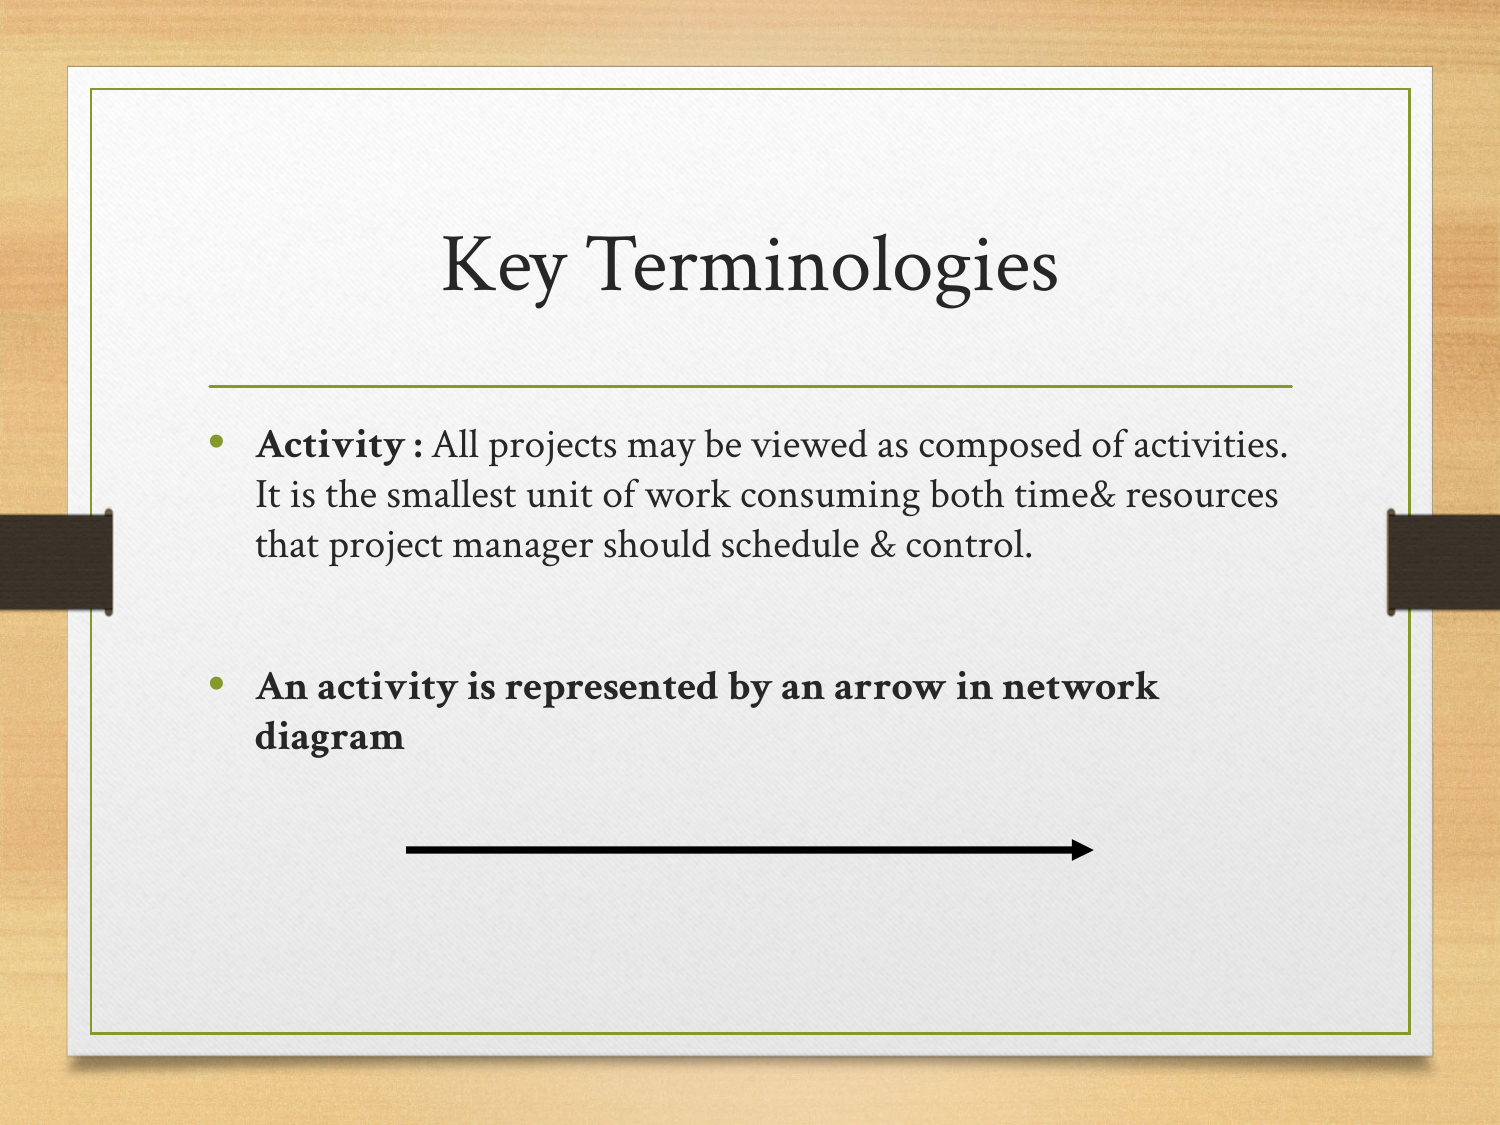

# Key Terminologies
Activity : All projects may be viewed as composed of activities. It is the smallest unit of work consuming both time& resources that project manager should schedule & control.

An activity is represented by an arrow in network diagram